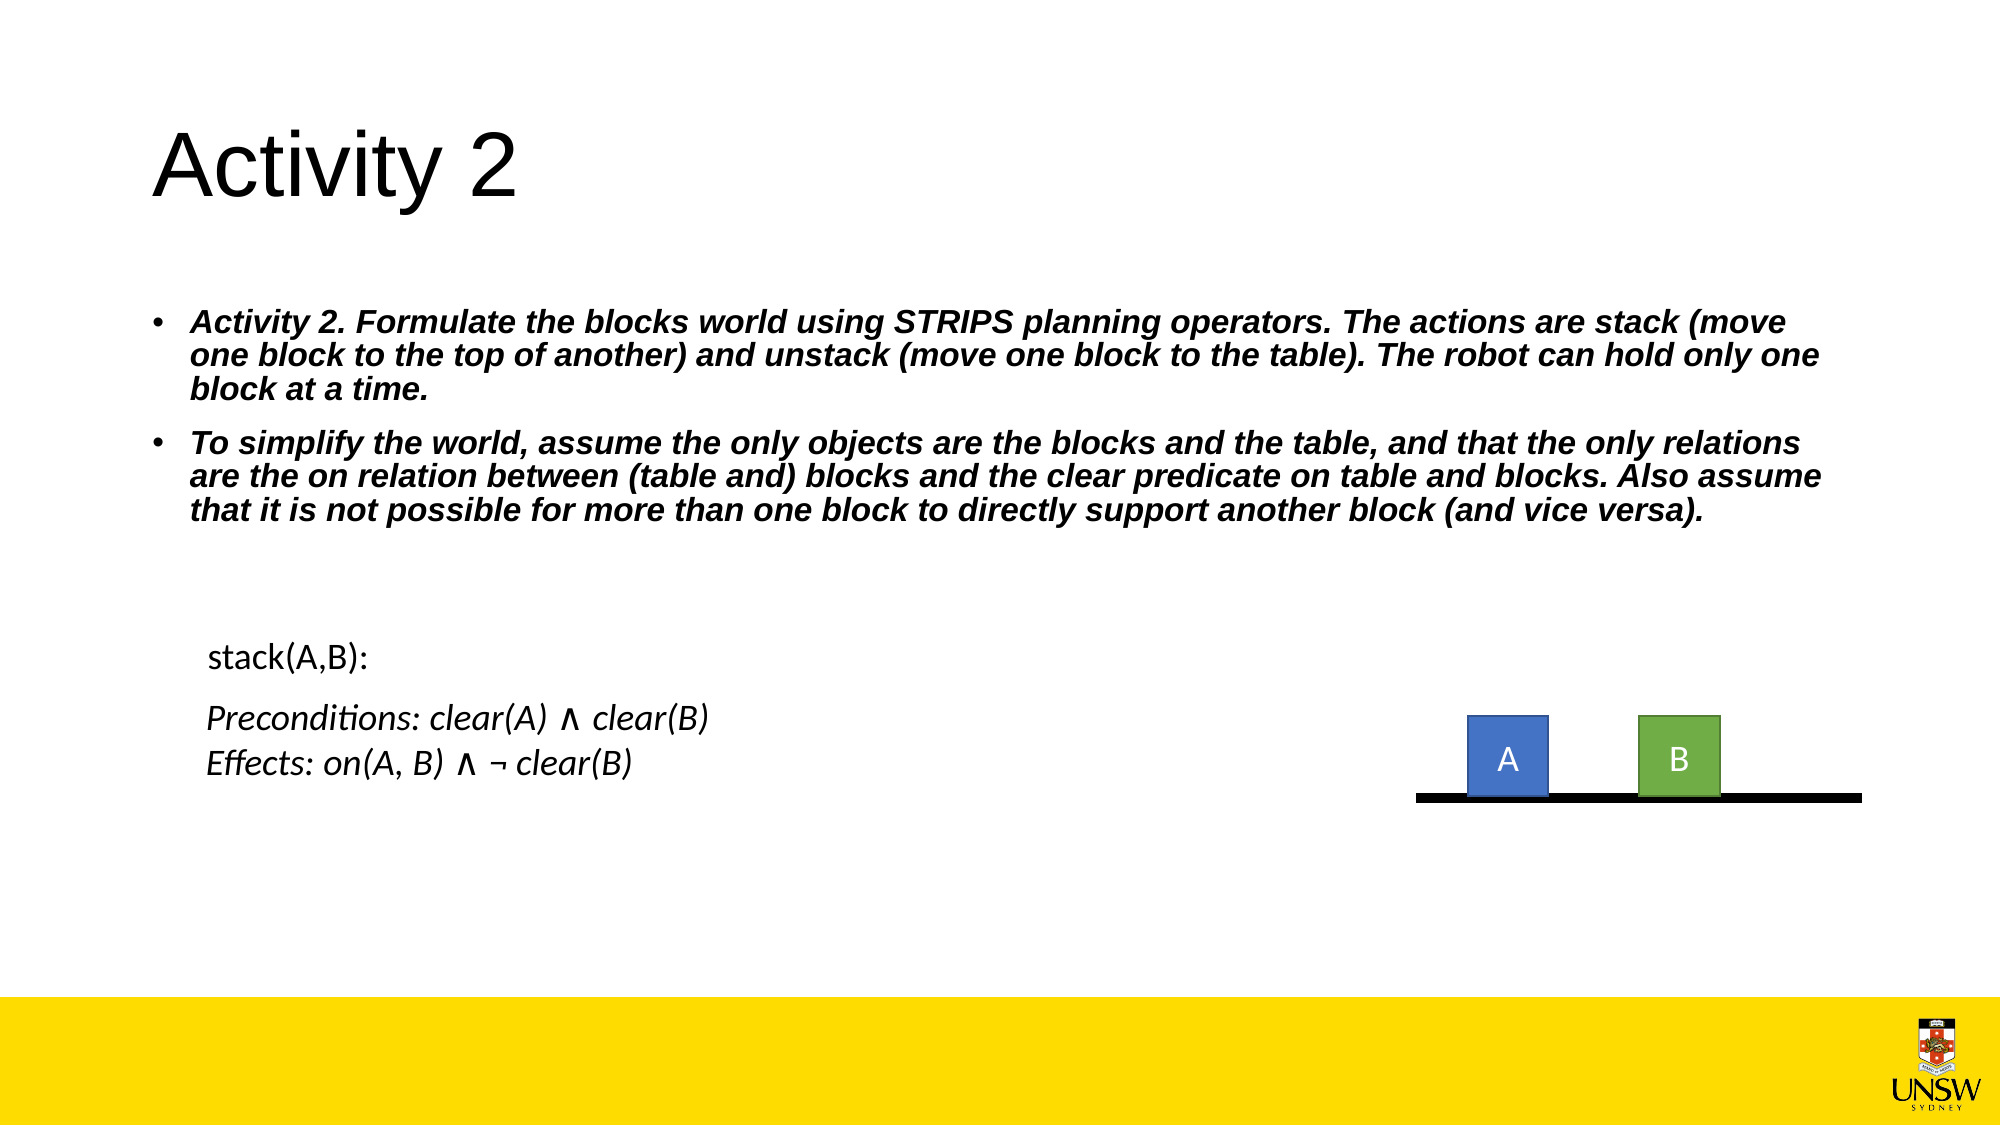

# Activity 2
Activity 2. Formulate the blocks world using STRIPS planning operators. The actions are stack (move one block to the top of another) and unstack (move one block to the table). The robot can hold only one block at a time.
To simplify the world, assume the only objects are the blocks and the table, and that the only relations are the on relation between (table and) blocks and the clear predicate on table and blocks. Also assume that it is not possible for more than one block to directly support another block (and vice versa).

stack(A,B):
Preconditions: clear(A) ∧ clear(B)
Effects: on(A, B) ∧ ¬ clear(B)
B
A